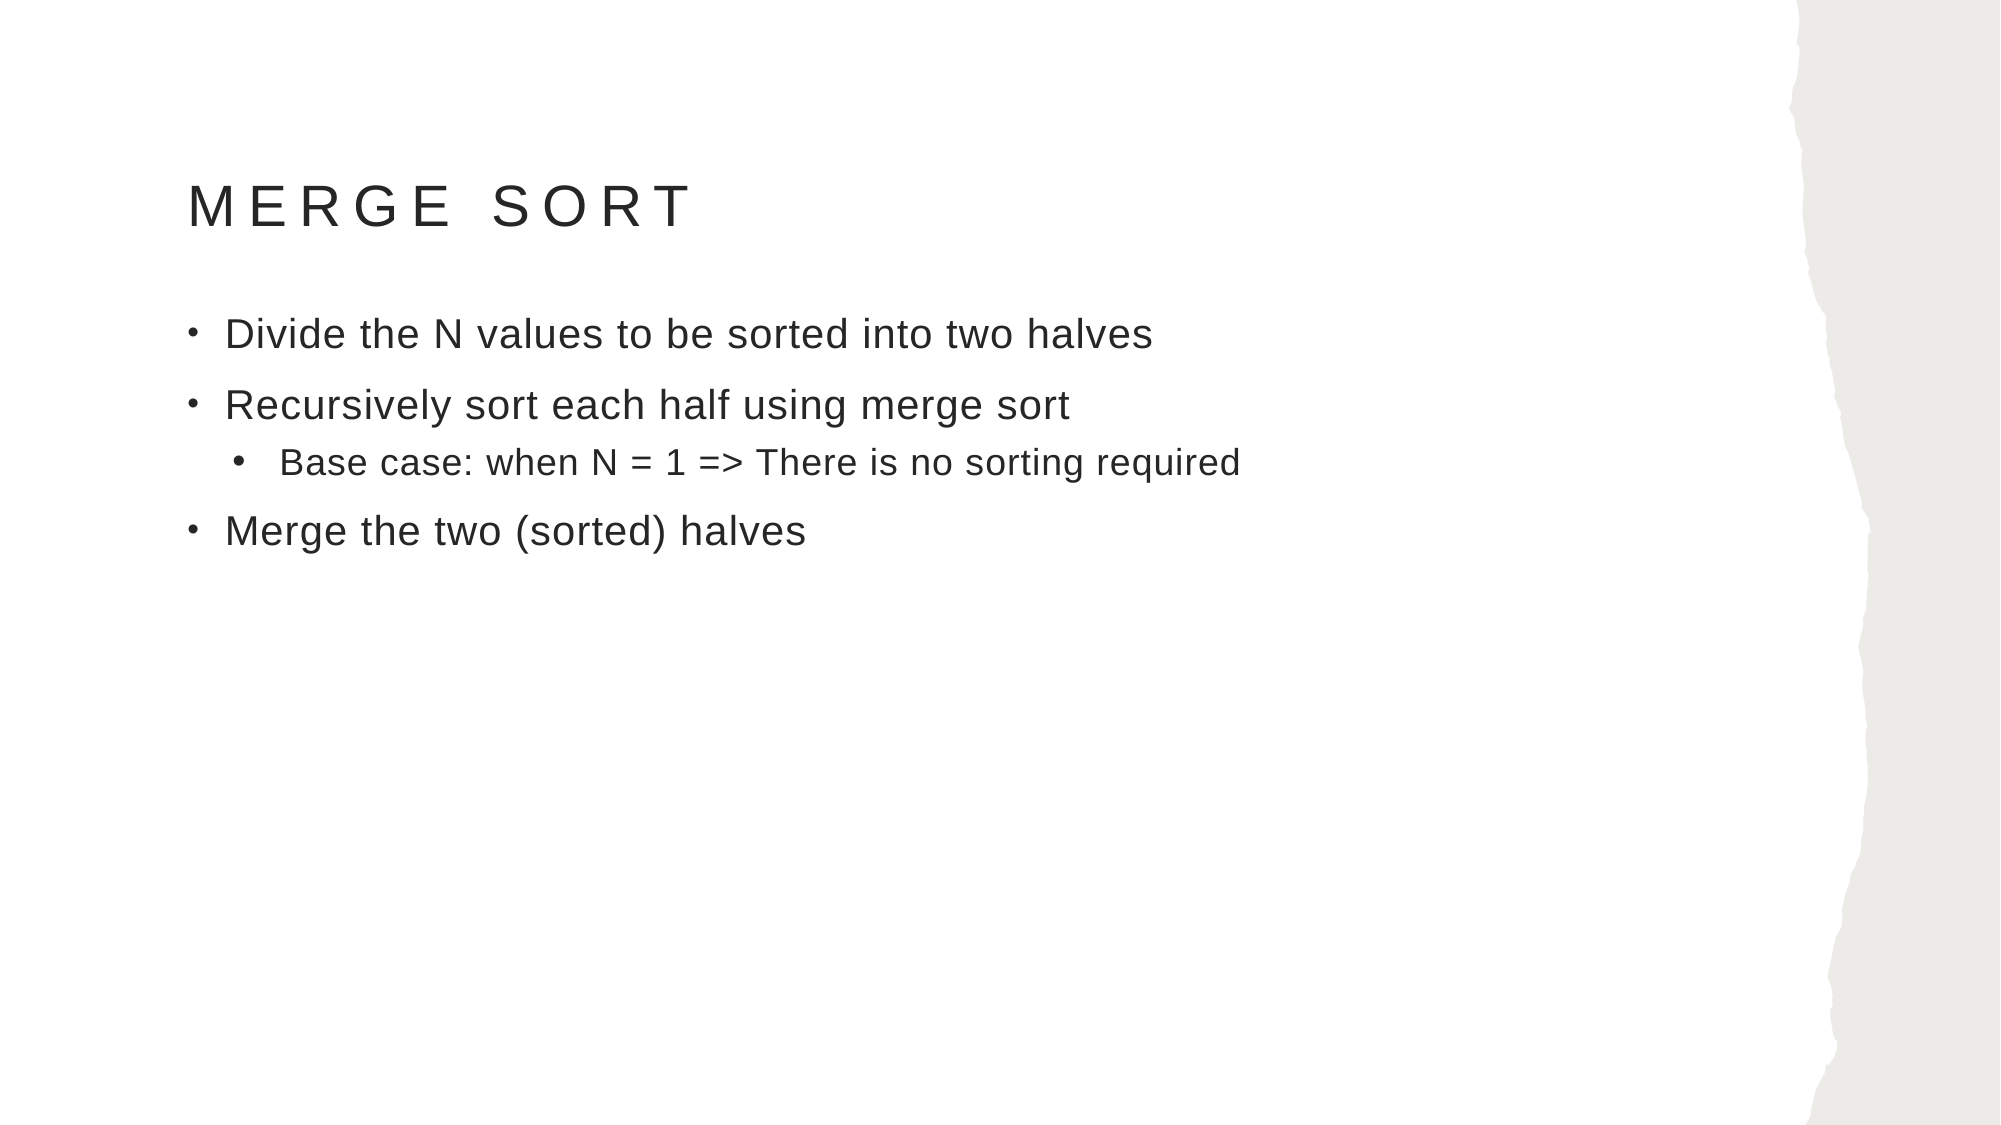

# Merge Sort
Divide the N values to be sorted into two halves
Recursively sort each half using merge sort
Base case: when N = 1 => There is no sorting required
Merge the two (sorted) halves